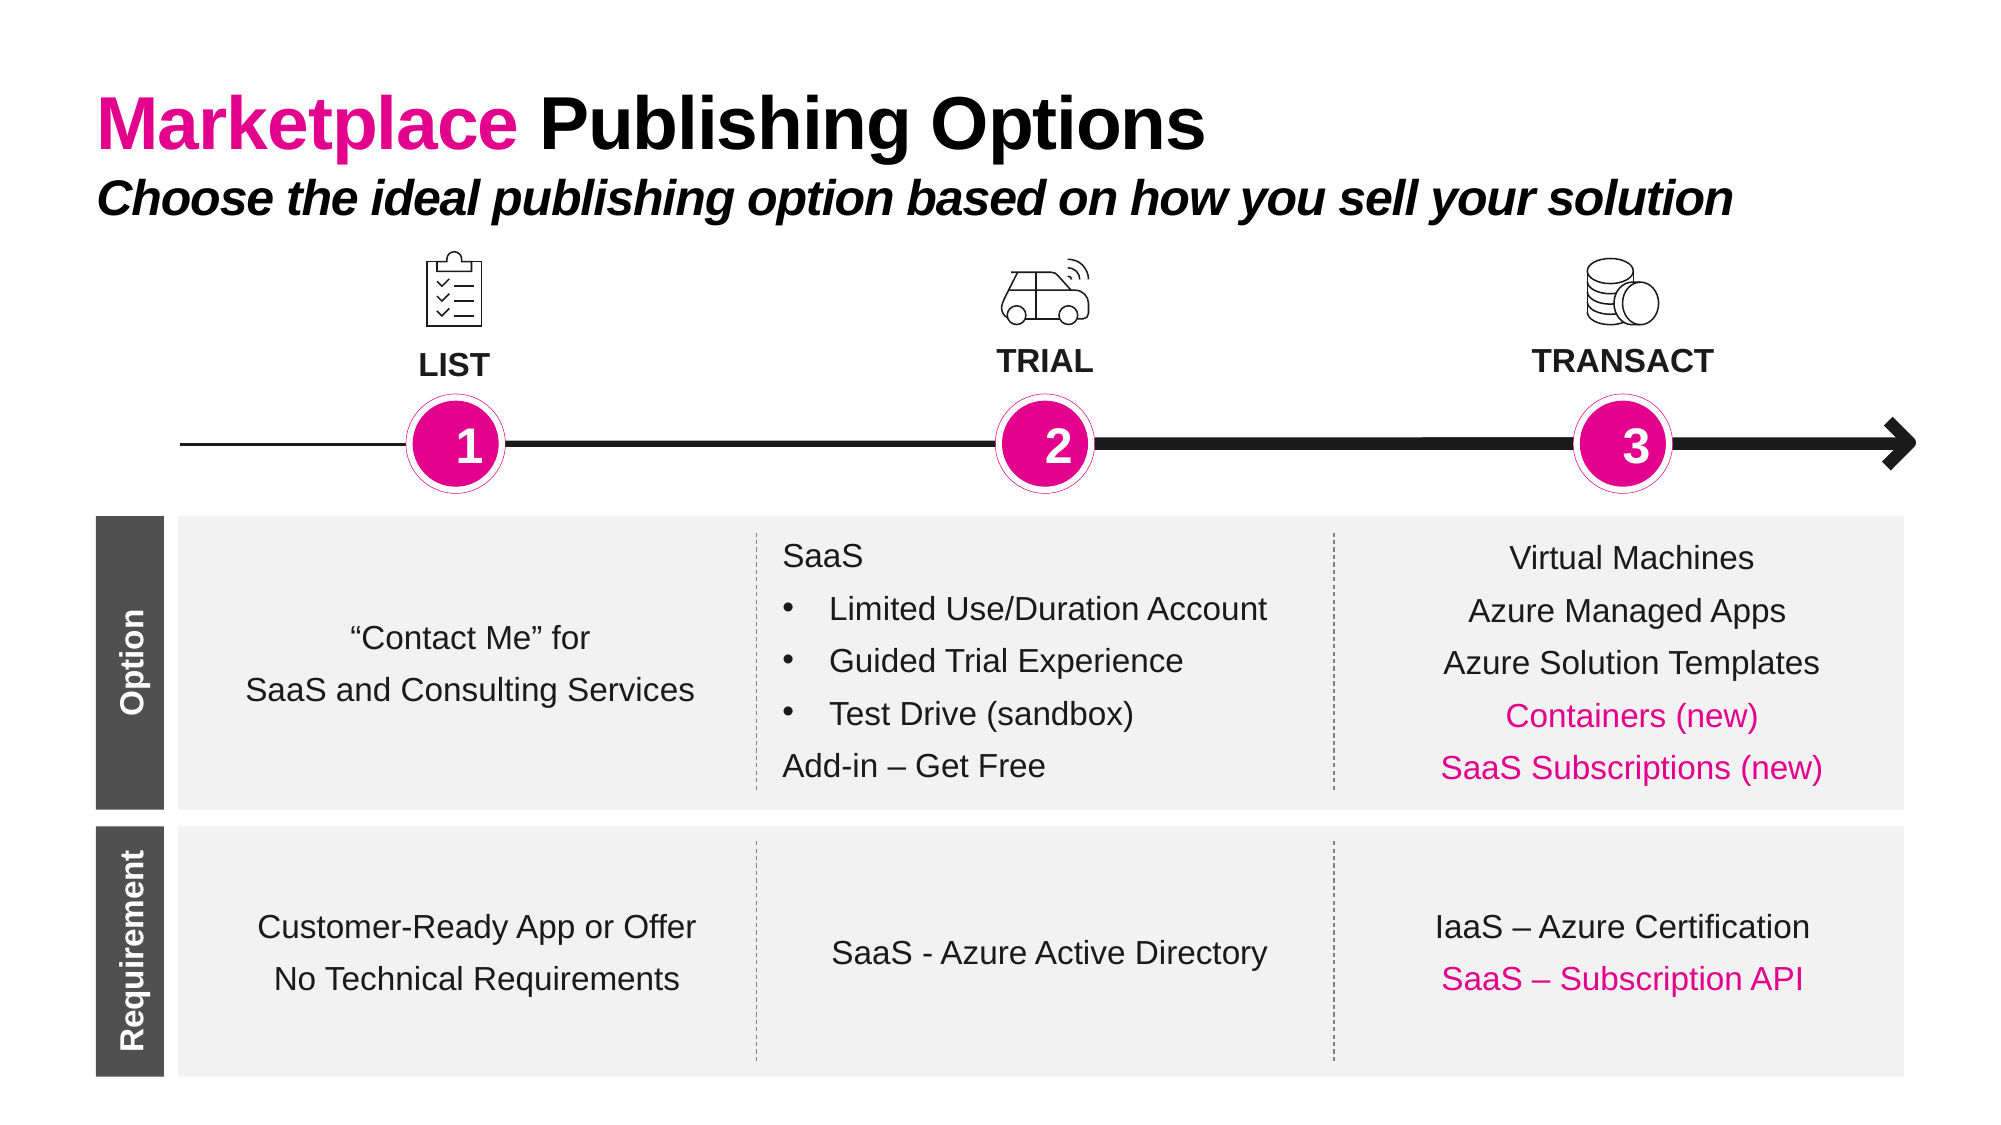

# Marketplace Publishing Options Choose the ideal publishing option based on how you sell your solution

TRIAL
TRANSACT
LIST

1

2

3

SaaS
Limited Use/Duration Account
Guided Trial Experience
Test Drive (sandbox)
Add-in – Get Free
Virtual Machines
Azure Managed Apps
Azure Solution Templates
Containers (new)
SaaS Subscriptions (new)
“Contact Me” for
SaaS and Consulting Services
Option
Customer-Ready App or Offer
No Technical Requirements
IaaS – Azure Certification
SaaS – Subscription API
Requirement
SaaS - Azure Active Directory